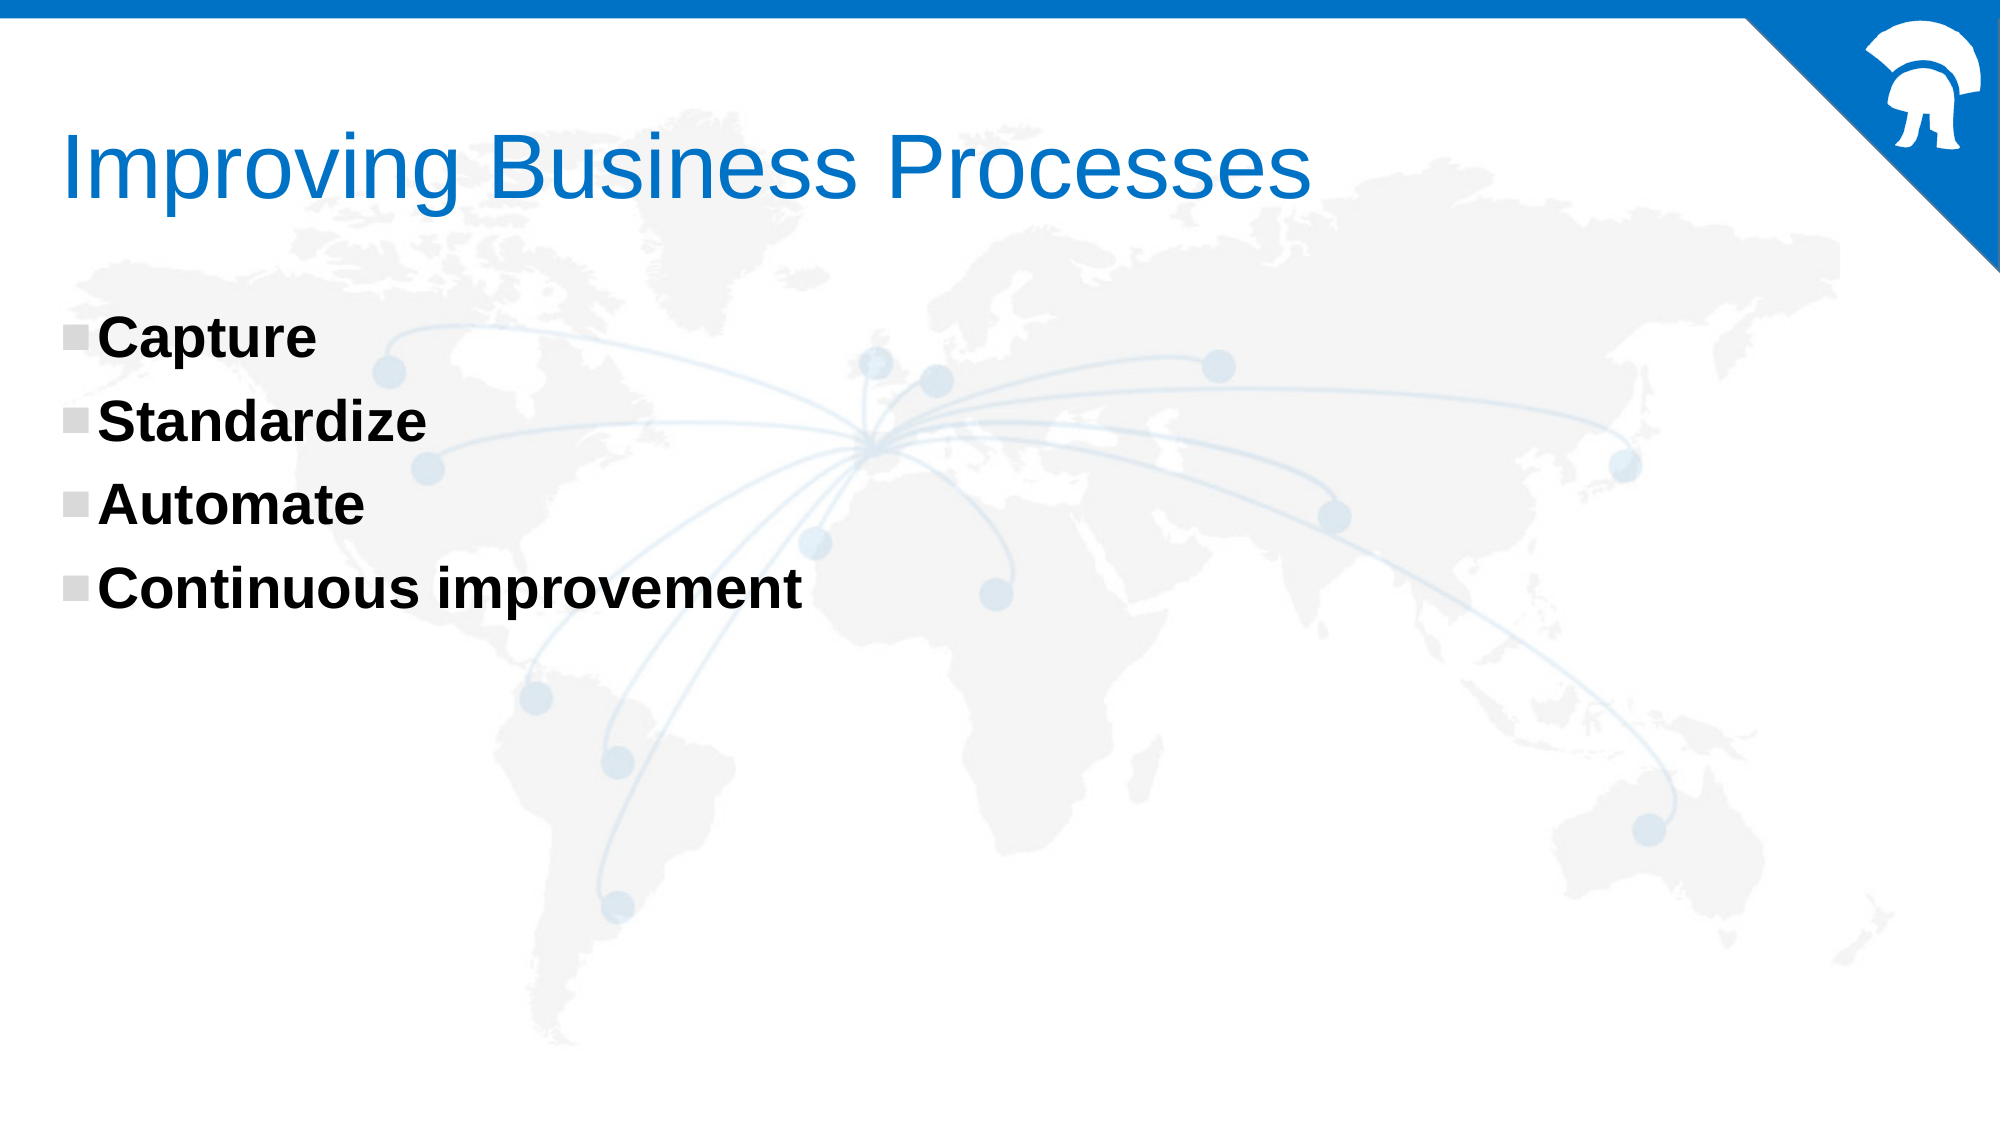

# Improving Business Processes
Capture
Standardize
Automate
Continuous improvement